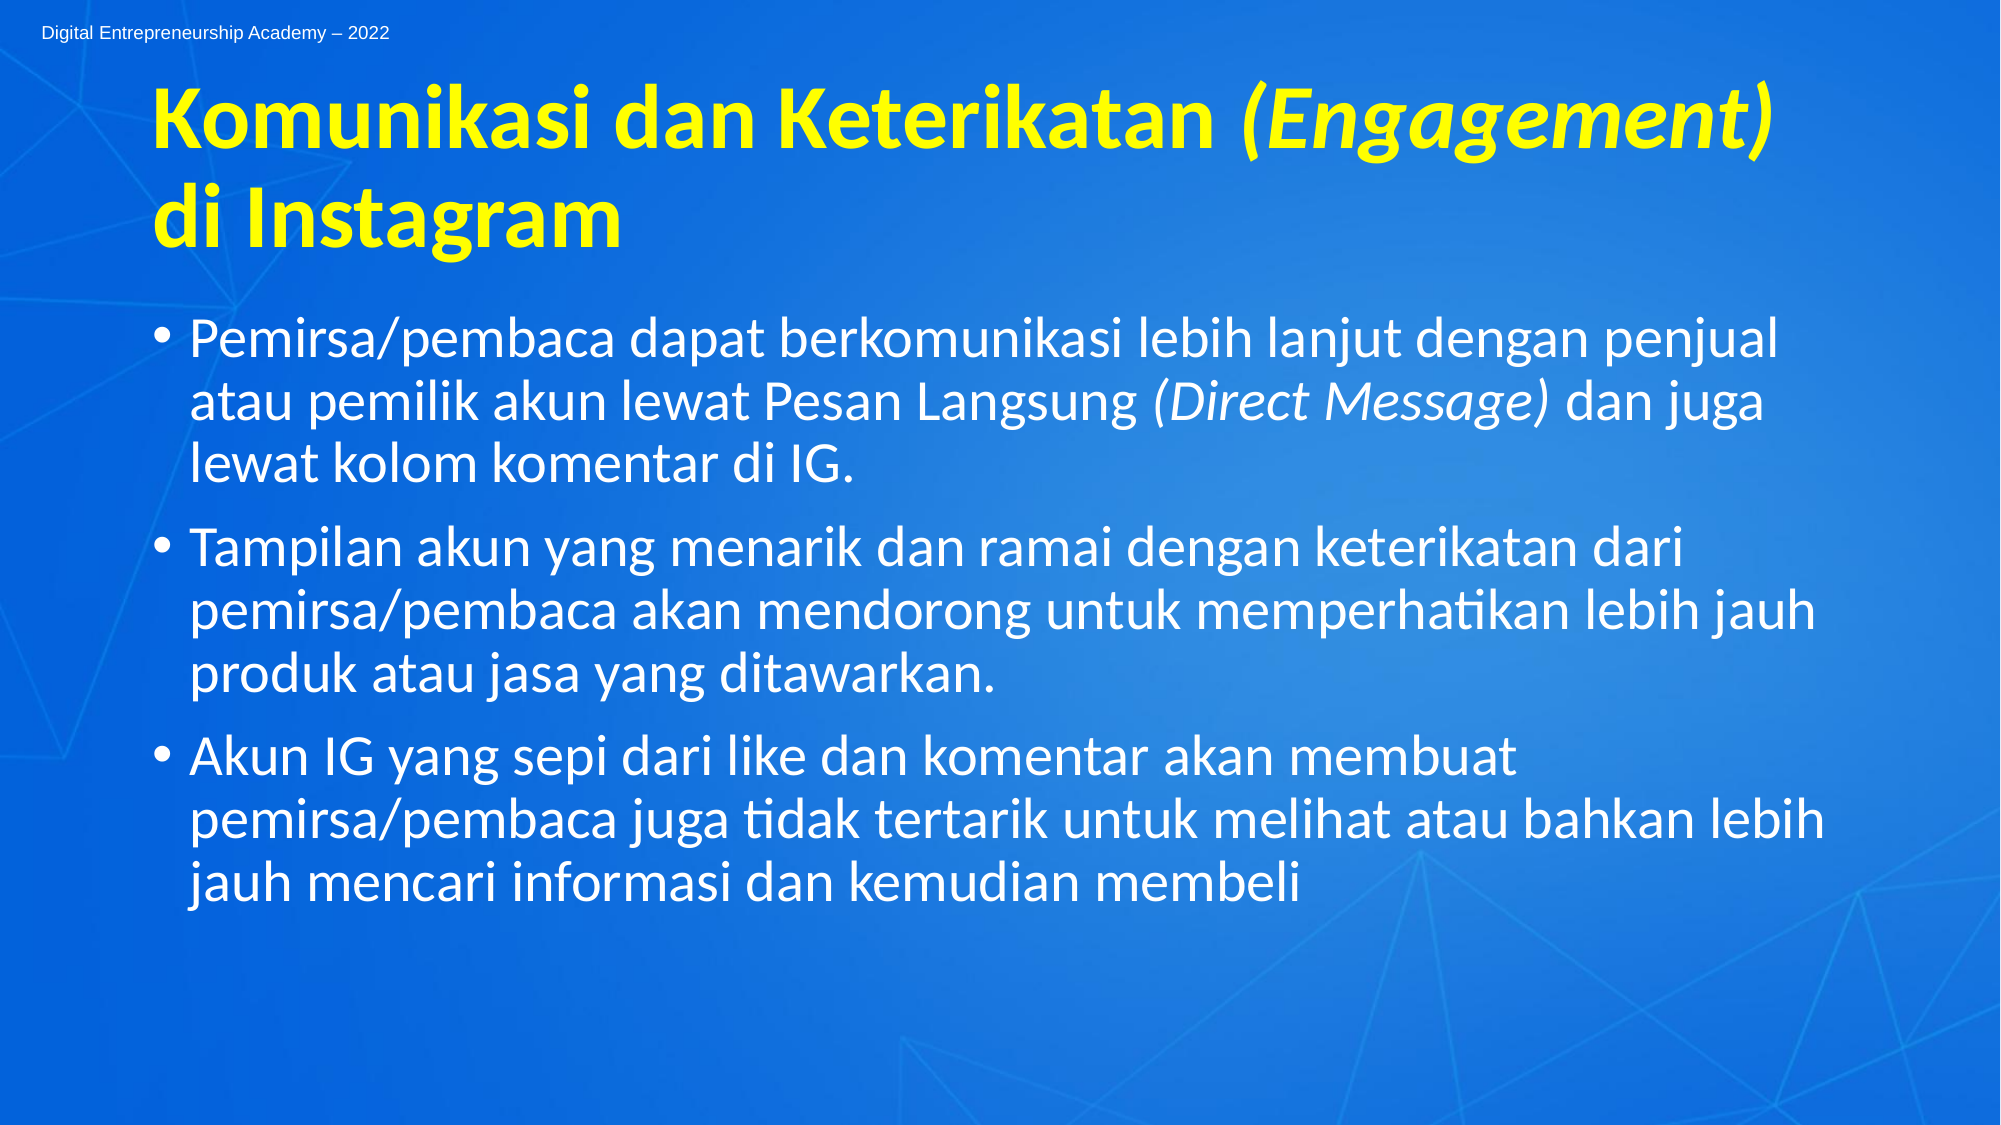

Digital Entrepreneurship Academy – 2022
# Komunikasi dan Keterikatan (Engagement) di Instagram
Pemirsa/pembaca dapat berkomunikasi lebih lanjut dengan penjual atau pemilik akun lewat Pesan Langsung (Direct Message) dan juga lewat kolom komentar di IG.
Tampilan akun yang menarik dan ramai dengan keterikatan dari pemirsa/pembaca akan mendorong untuk memperhatikan lebih jauh produk atau jasa yang ditawarkan.
Akun IG yang sepi dari like dan komentar akan membuat pemirsa/pembaca juga tidak tertarik untuk melihat atau bahkan lebih jauh mencari informasi dan kemudian membeli